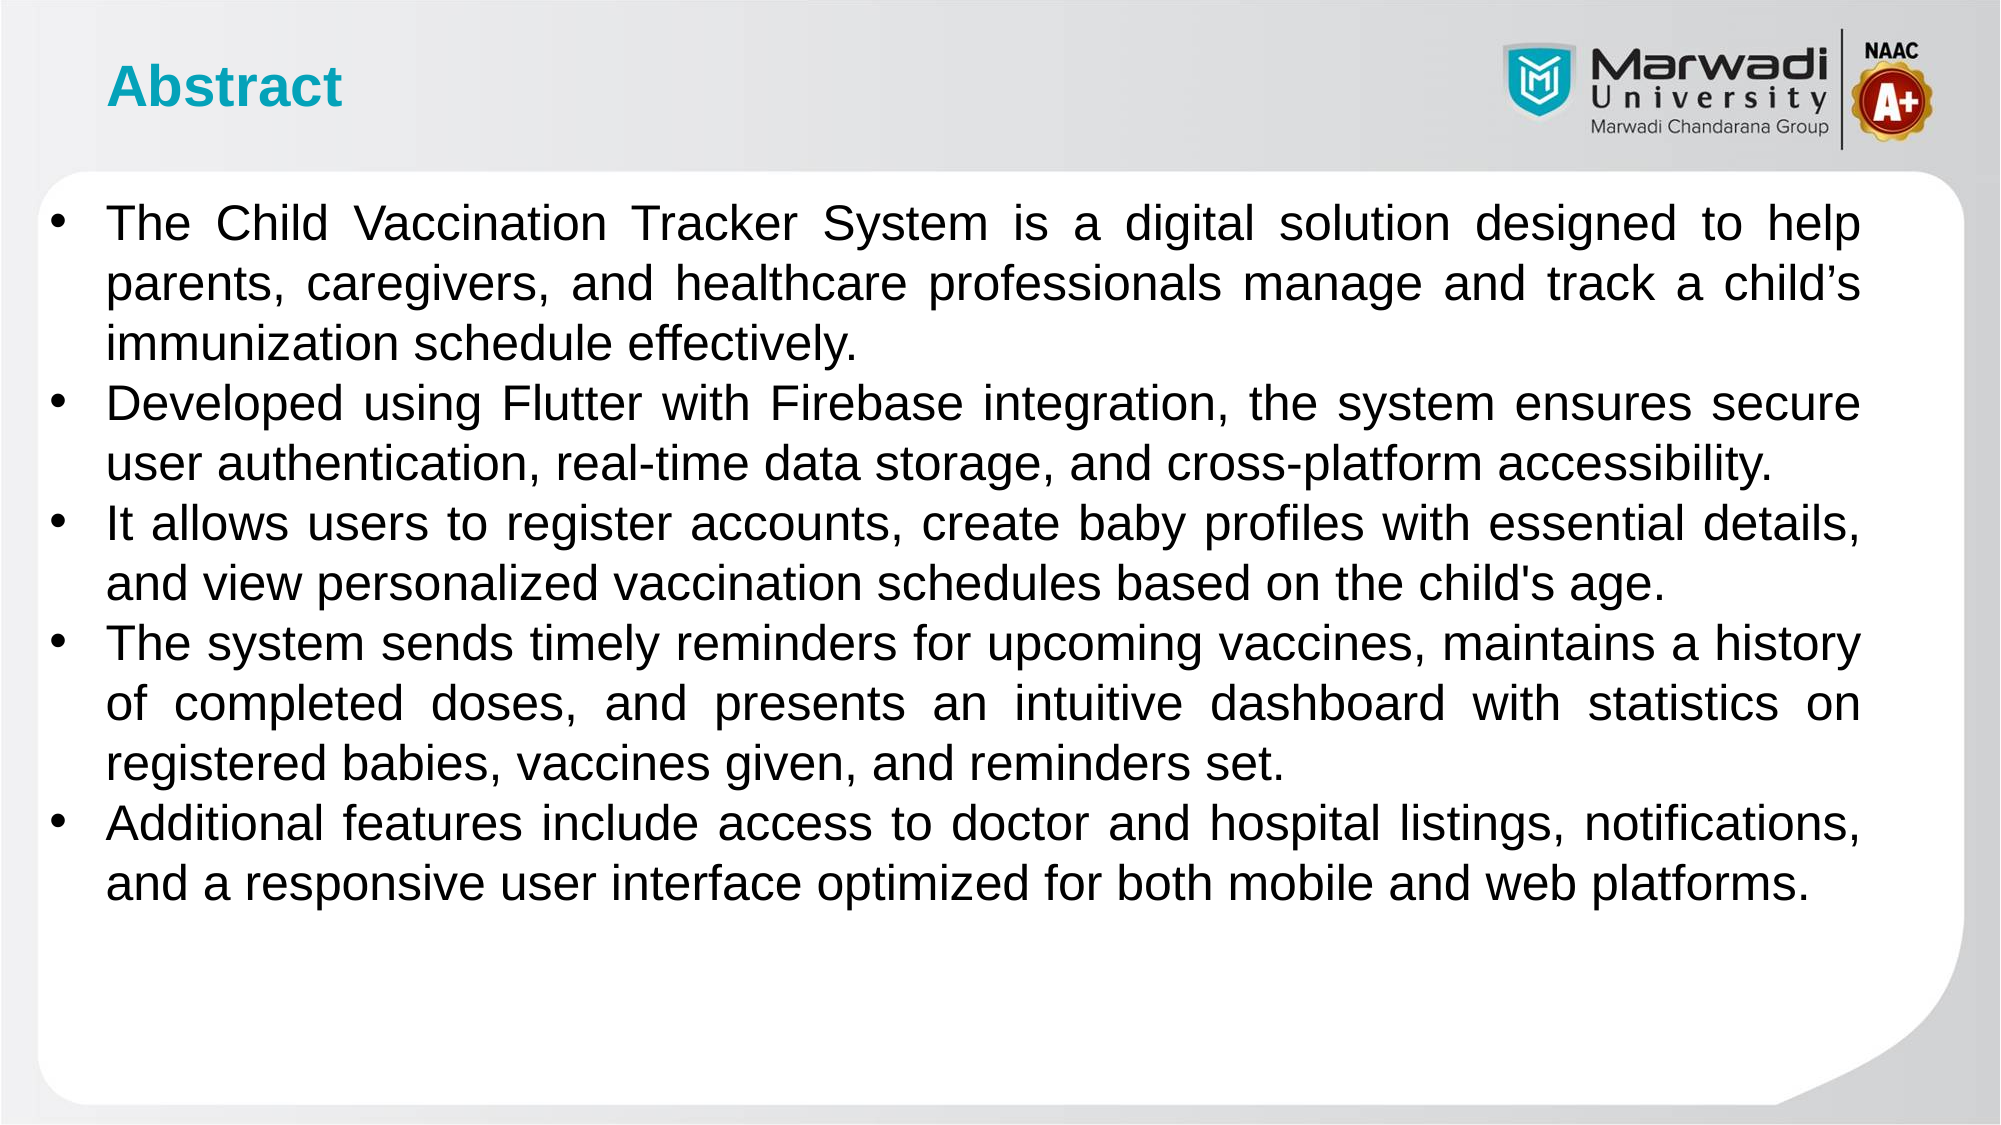

# Abstract
The Child Vaccination Tracker System is a digital solution designed to help parents, caregivers, and healthcare professionals manage and track a child’s immunization schedule effectively.
Developed using Flutter with Firebase integration, the system ensures secure user authentication, real-time data storage, and cross-platform accessibility.
It allows users to register accounts, create baby profiles with essential details, and view personalized vaccination schedules based on the child's age.
The system sends timely reminders for upcoming vaccines, maintains a history of completed doses, and presents an intuitive dashboard with statistics on registered babies, vaccines given, and reminders set.
Additional features include access to doctor and hospital listings, notifications, and a responsive user interface optimized for both mobile and web platforms.